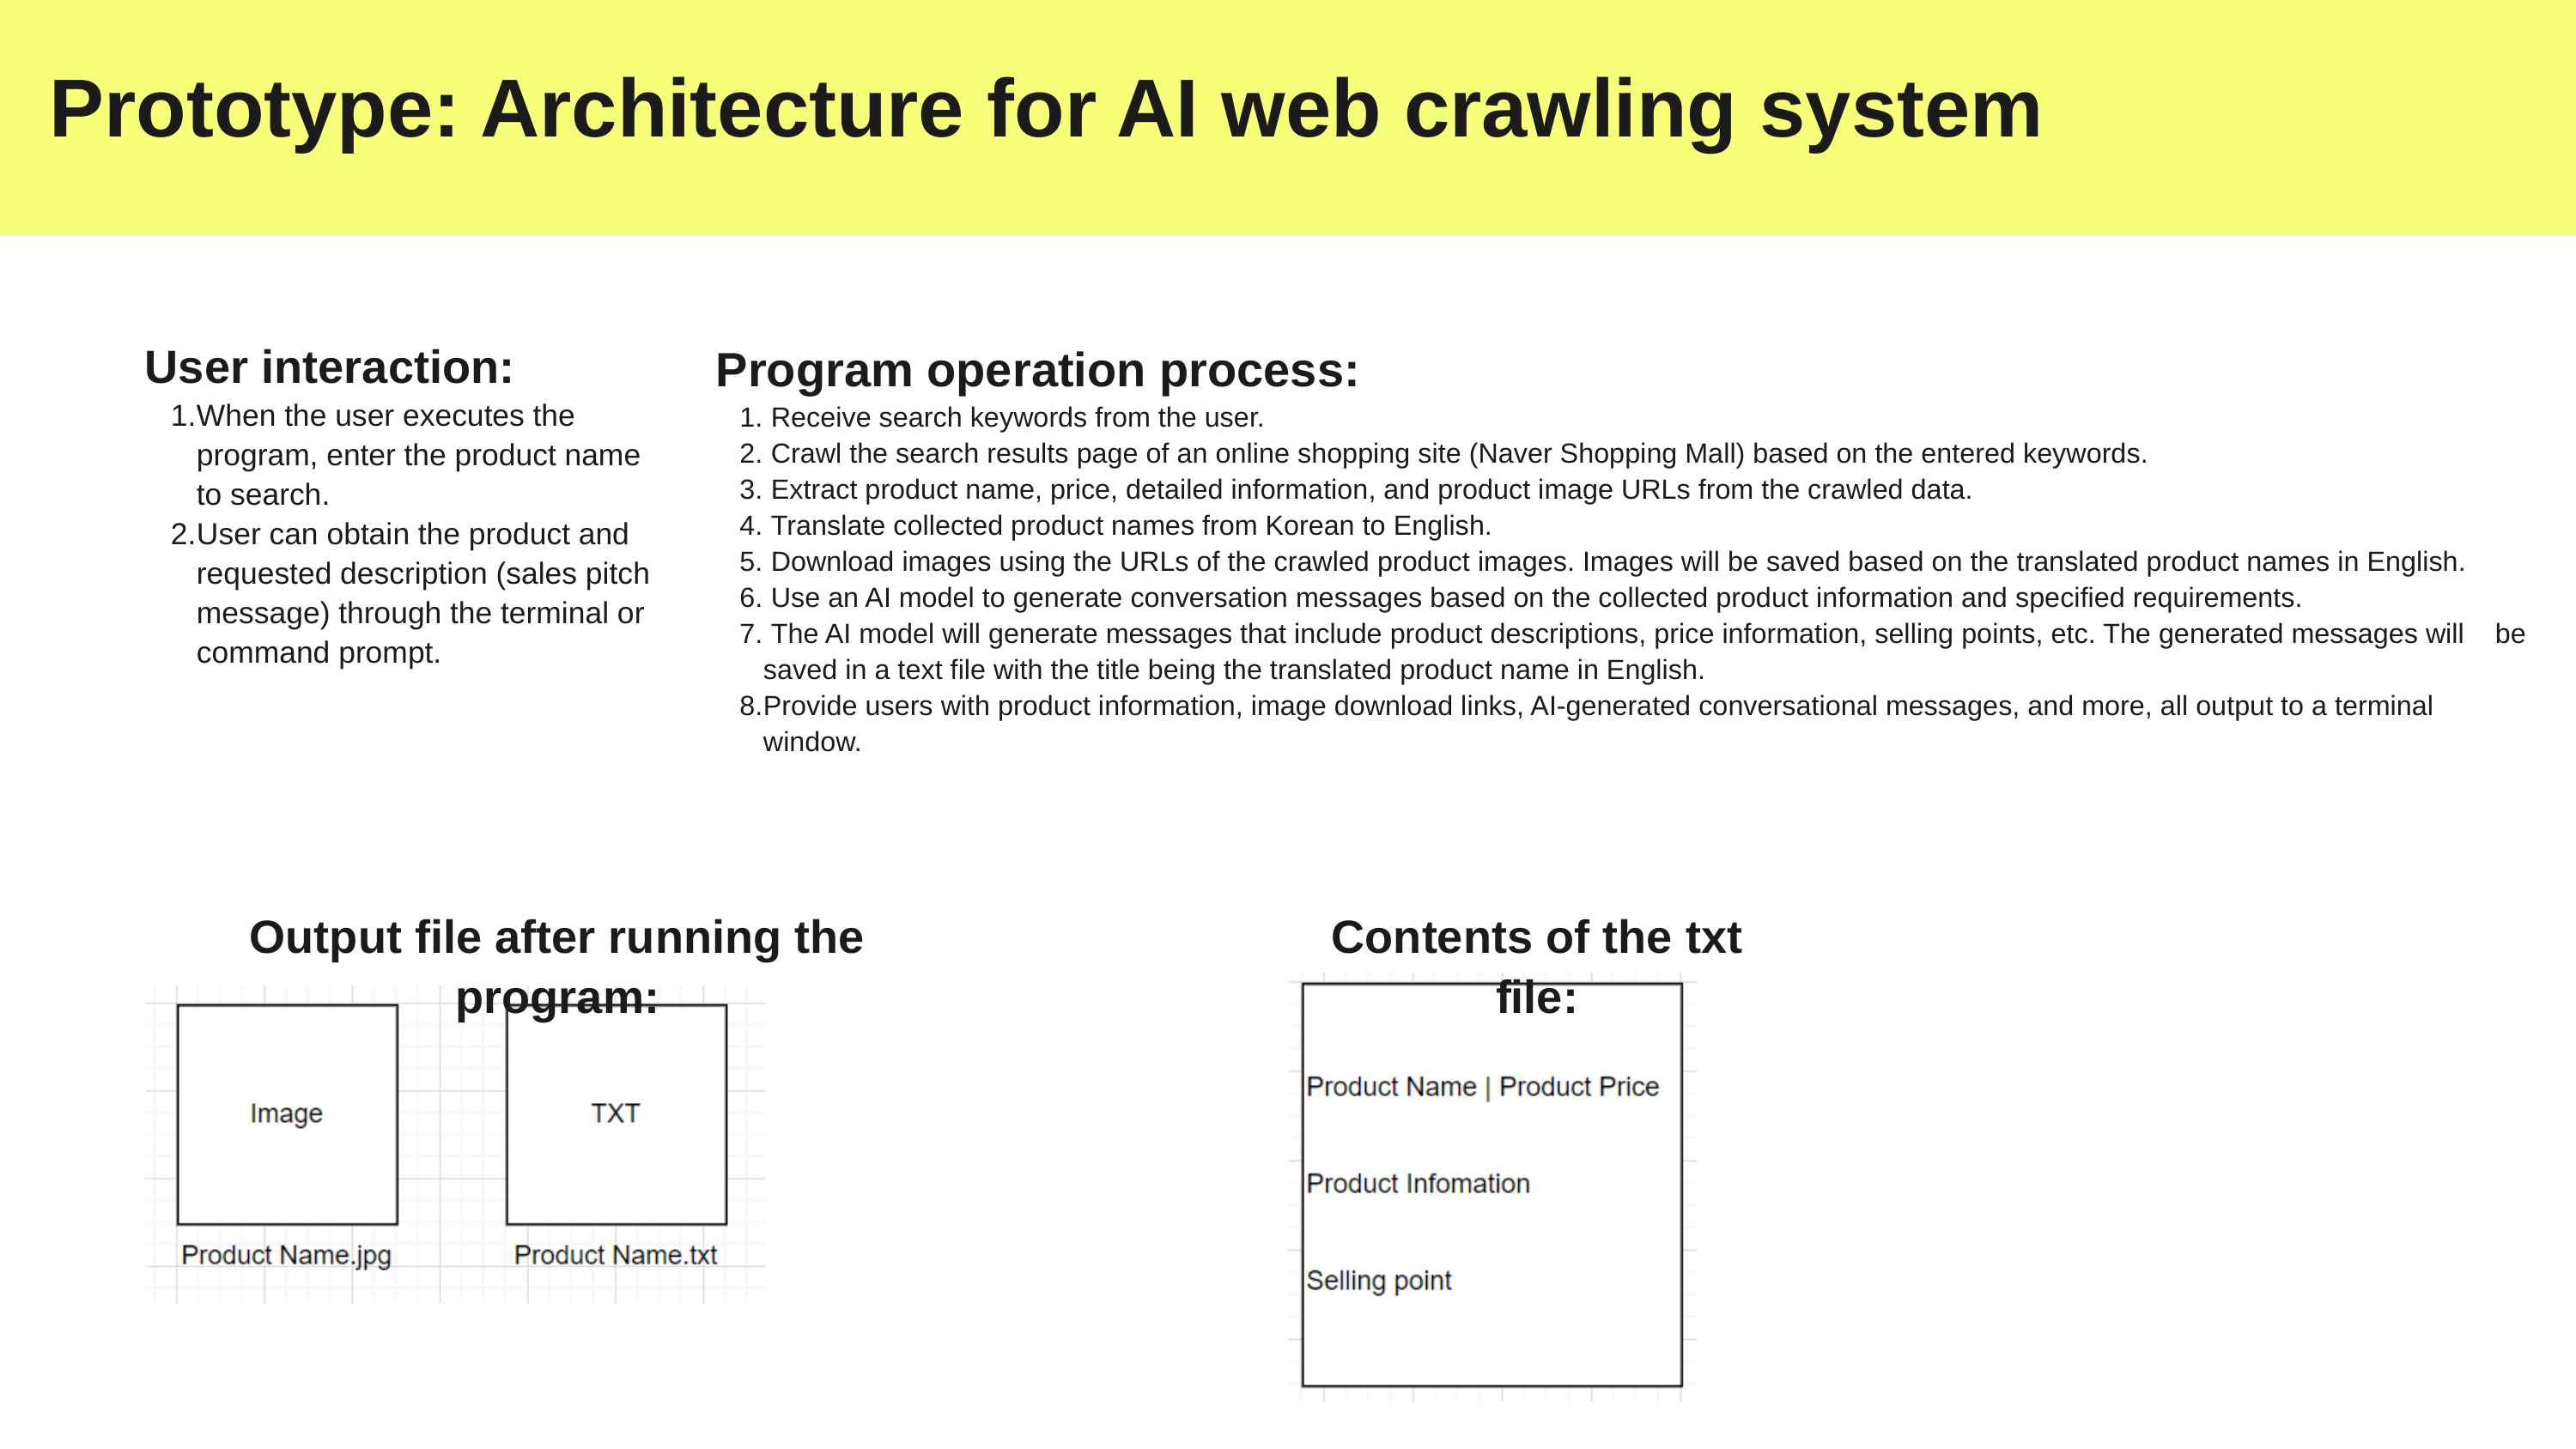

Prototype: Architecture for AI web crawling system
User interaction:
When the user executes the program, enter the product name to search.
User can obtain the product and requested description (sales pitch message) through the terminal or command prompt.

Program operation process:
 Receive search keywords from the user.
 Crawl the search results page of an online shopping site (Naver Shopping Mall) based on the entered keywords.
 Extract product name, price, detailed information, and product image URLs from the crawled data.
 Translate collected product names from Korean to English.
 Download images using the URLs of the crawled product images. Images will be saved based on the translated product names in English.
 Use an AI model to generate conversation messages based on the collected product information and specified requirements.
 The AI model will generate messages that include product descriptions, price information, selling points, etc. The generated messages will    be saved in a text file with the title being the translated product name in English.
Provide users with product information, image download links, AI-generated conversational messages, and more, all output to a terminal window.
Output file after running the program:
Contents of the txt file: